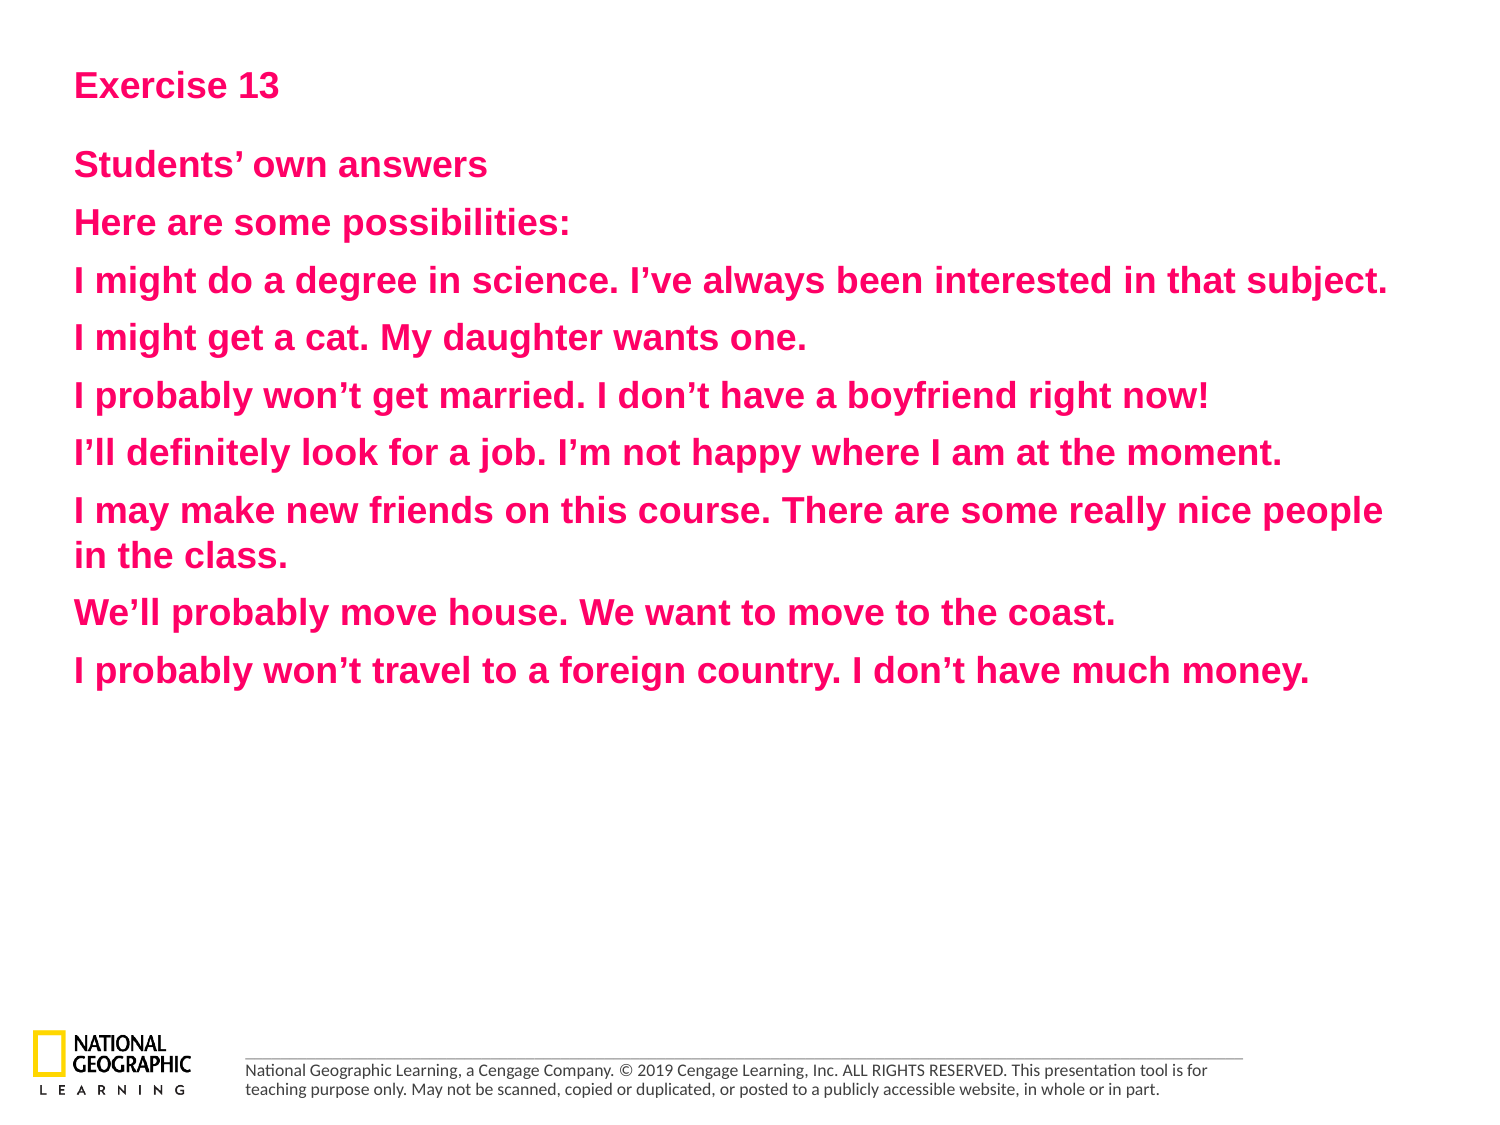

Exercise 13
Students’ own answers
Here are some possibilities:
I might do a degree in science. I’ve always been interested in that subject.
I might get a cat. My daughter wants one.
I probably won’t get married. I don’t have a boyfriend right now!
I’ll definitely look for a job. I’m not happy where I am at the moment.
I may make new friends on this course. There are some really nice people in the class.
We’ll probably move house. We want to move to the coast.
I probably won’t travel to a foreign country. I don’t have much money.